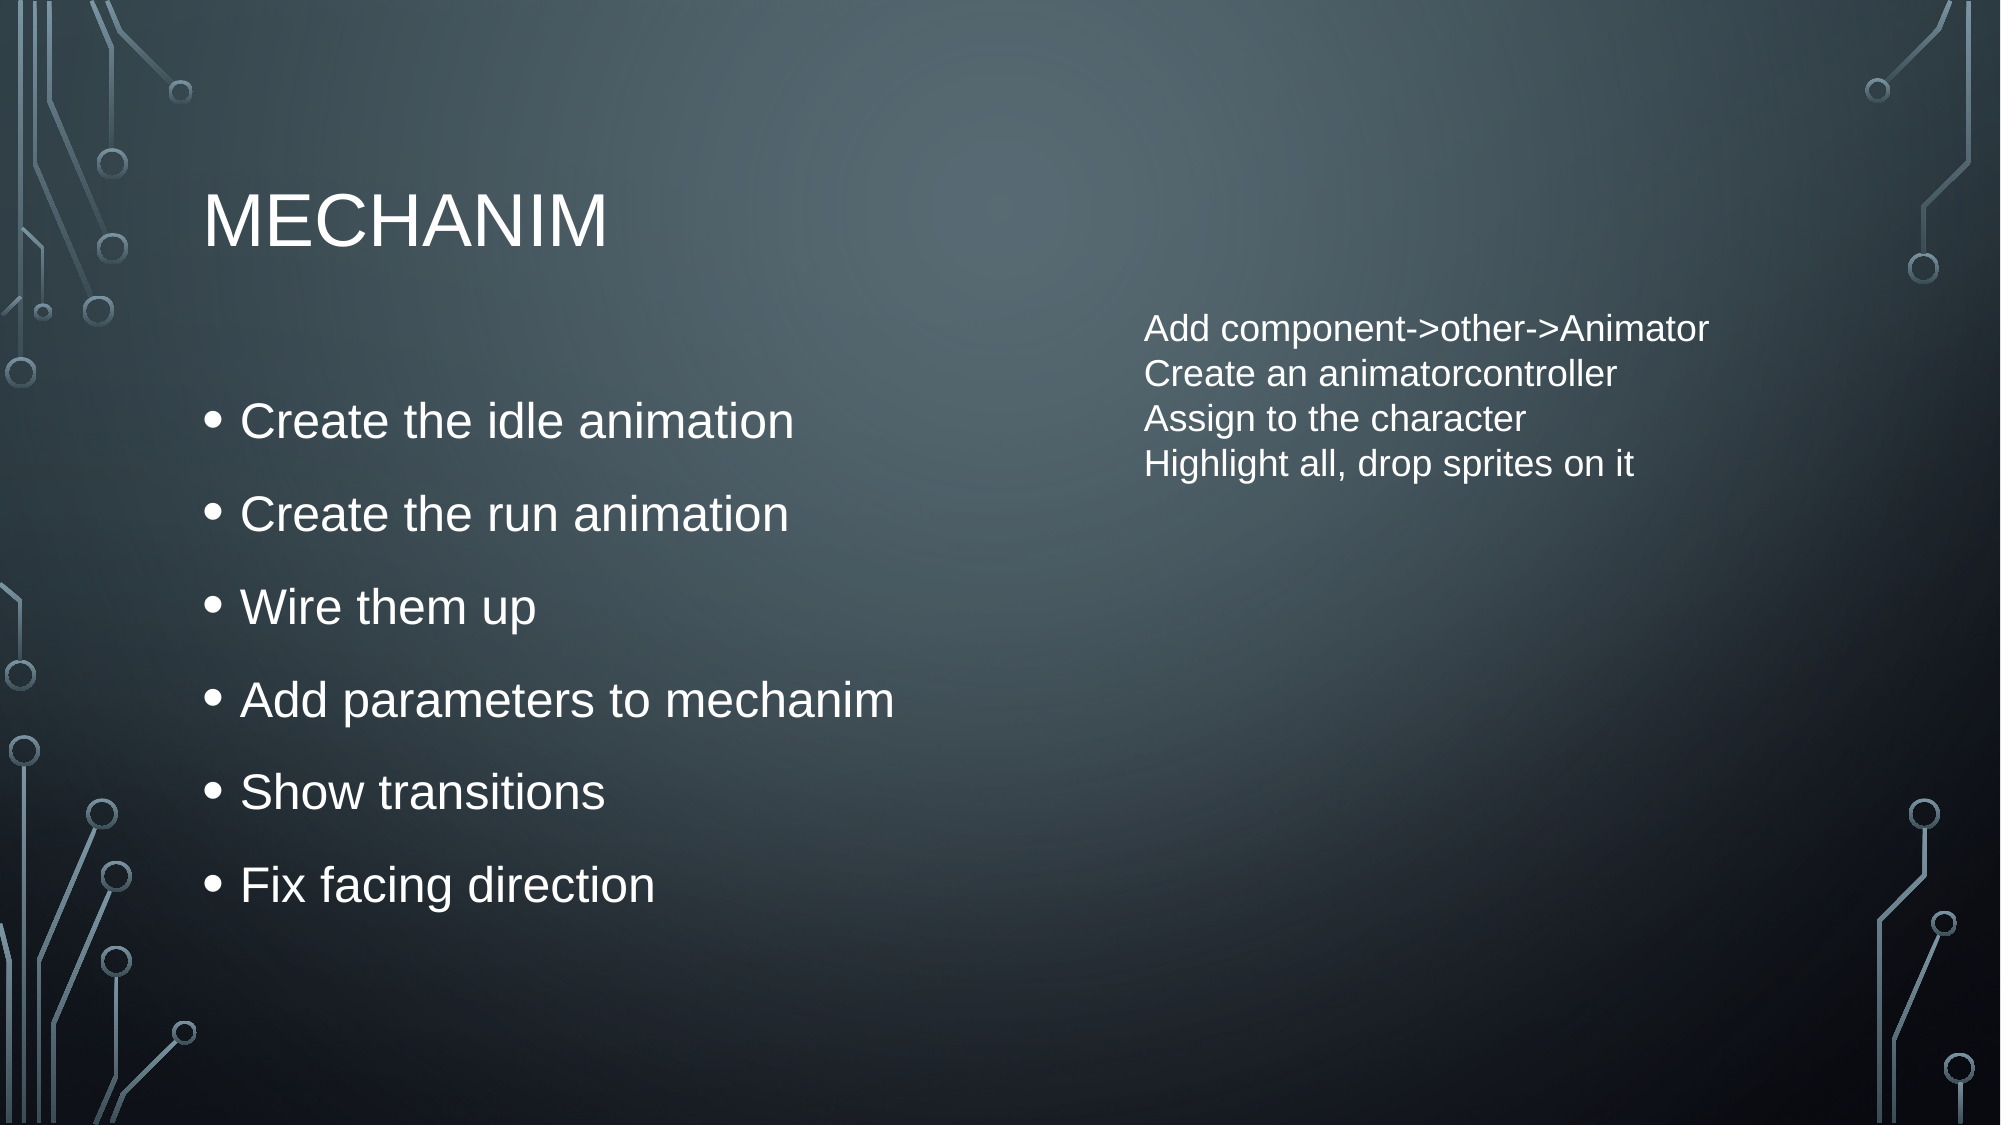

# Mechanim
Add component->other->Animator
Create an animatorcontroller
Assign to the character
Highlight all, drop sprites on it
Create the idle animation
Create the run animation
Wire them up
Add parameters to mechanim
Show transitions
Fix facing direction